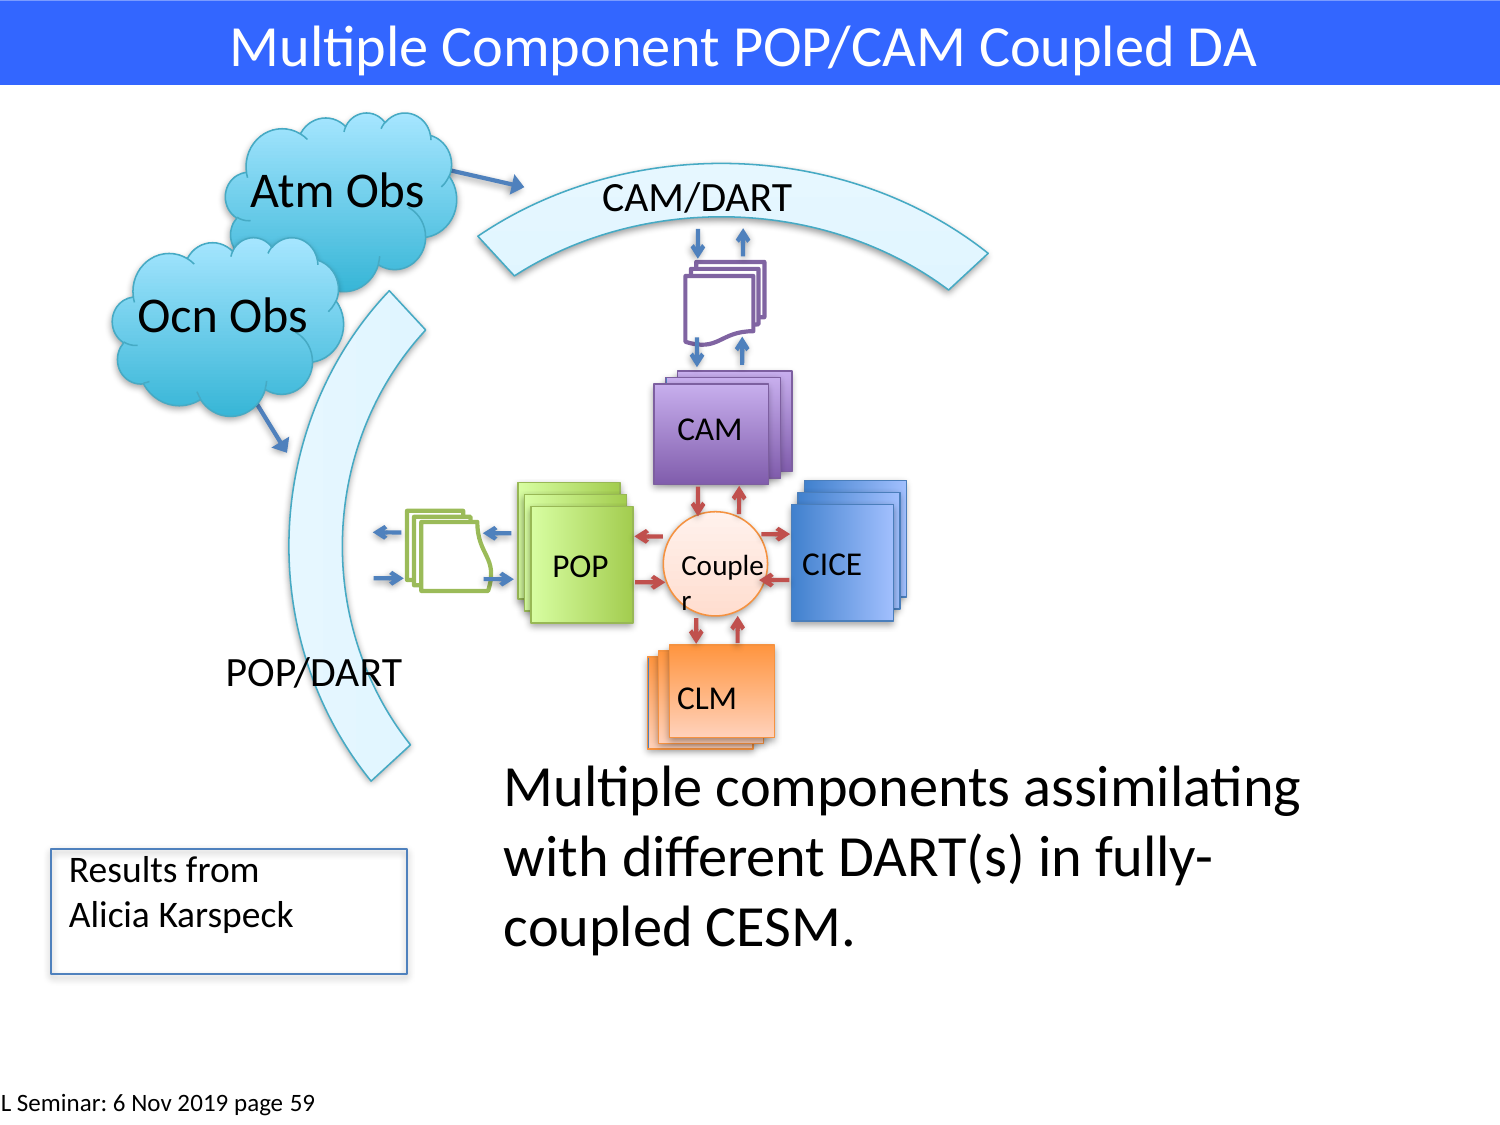

Multiple Component POP/CAM Coupled DA

Atm Obs
CAM/DART

Ocn Obs

CAM

CICE
POP
Coupler
POP/DART

CLM
Multiple components assimilating with different DART(s) in fully-coupled CESM.
Results from
Alicia Karspeck

CISL Seminar: 6 Nov 2019 page 59